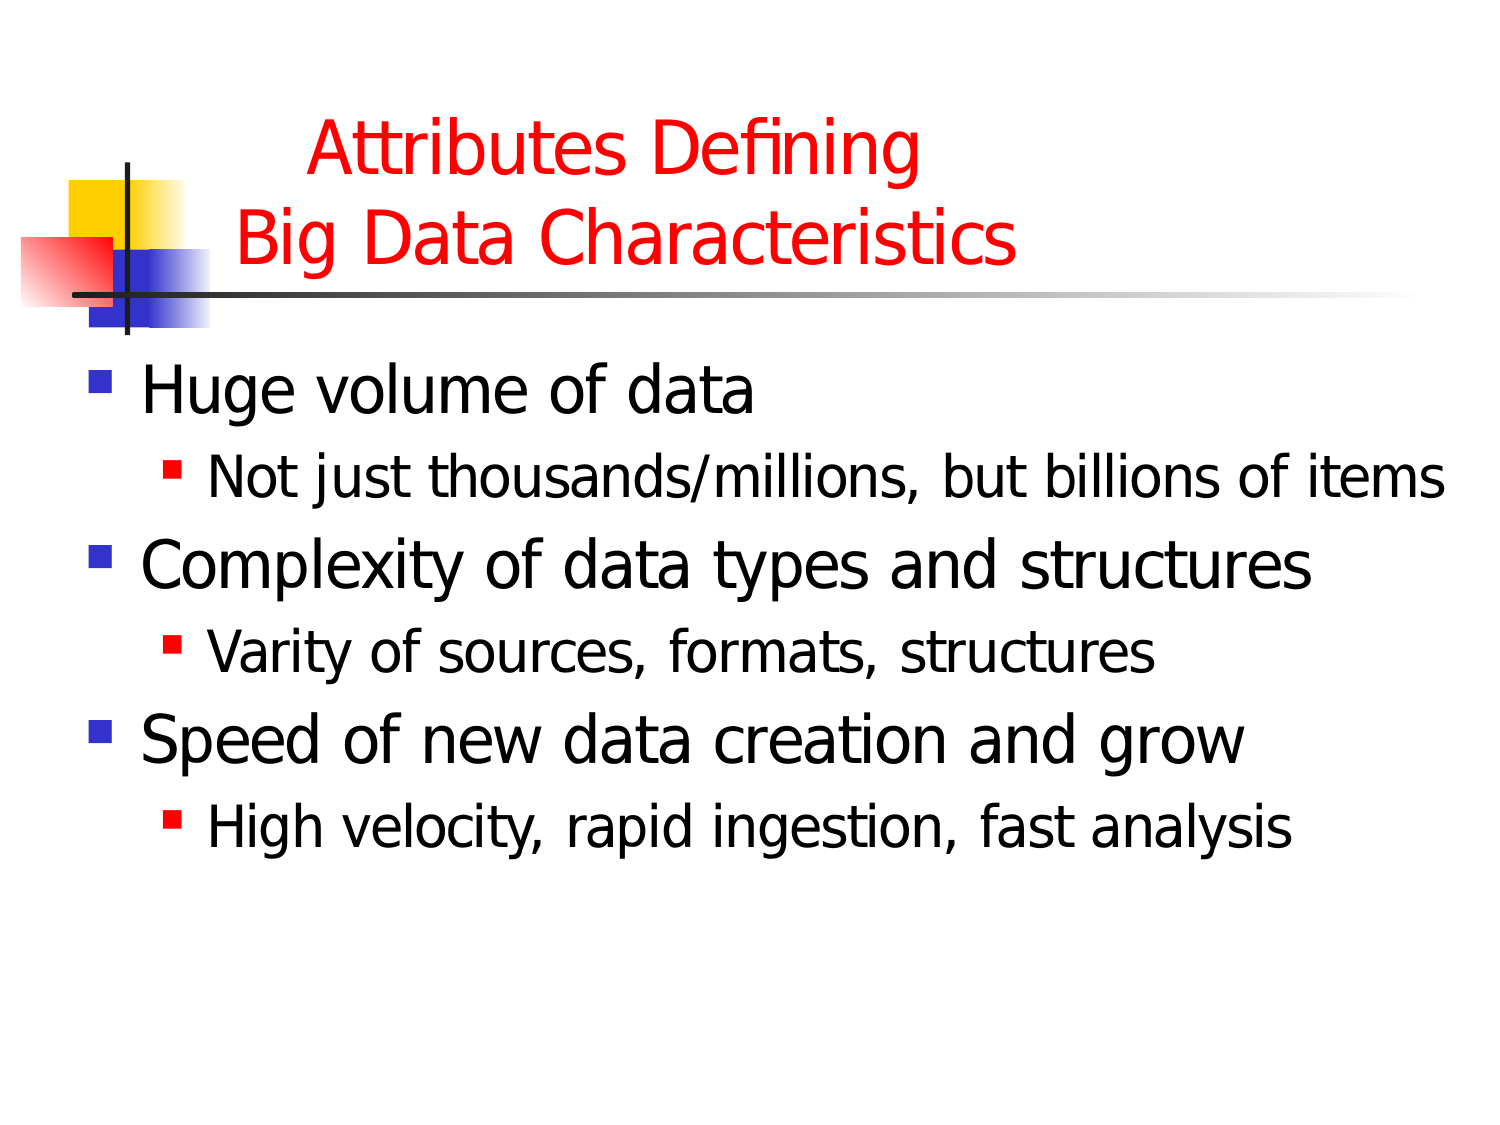

# Attributes Defining Big Data Characteristics
Huge volume of data
Not just thousands/millions, but billions of items
Complexity of data types and structures
Varity of sources, formats, structures
Speed of new data creation and grow
High velocity, rapid ingestion, fast analysis